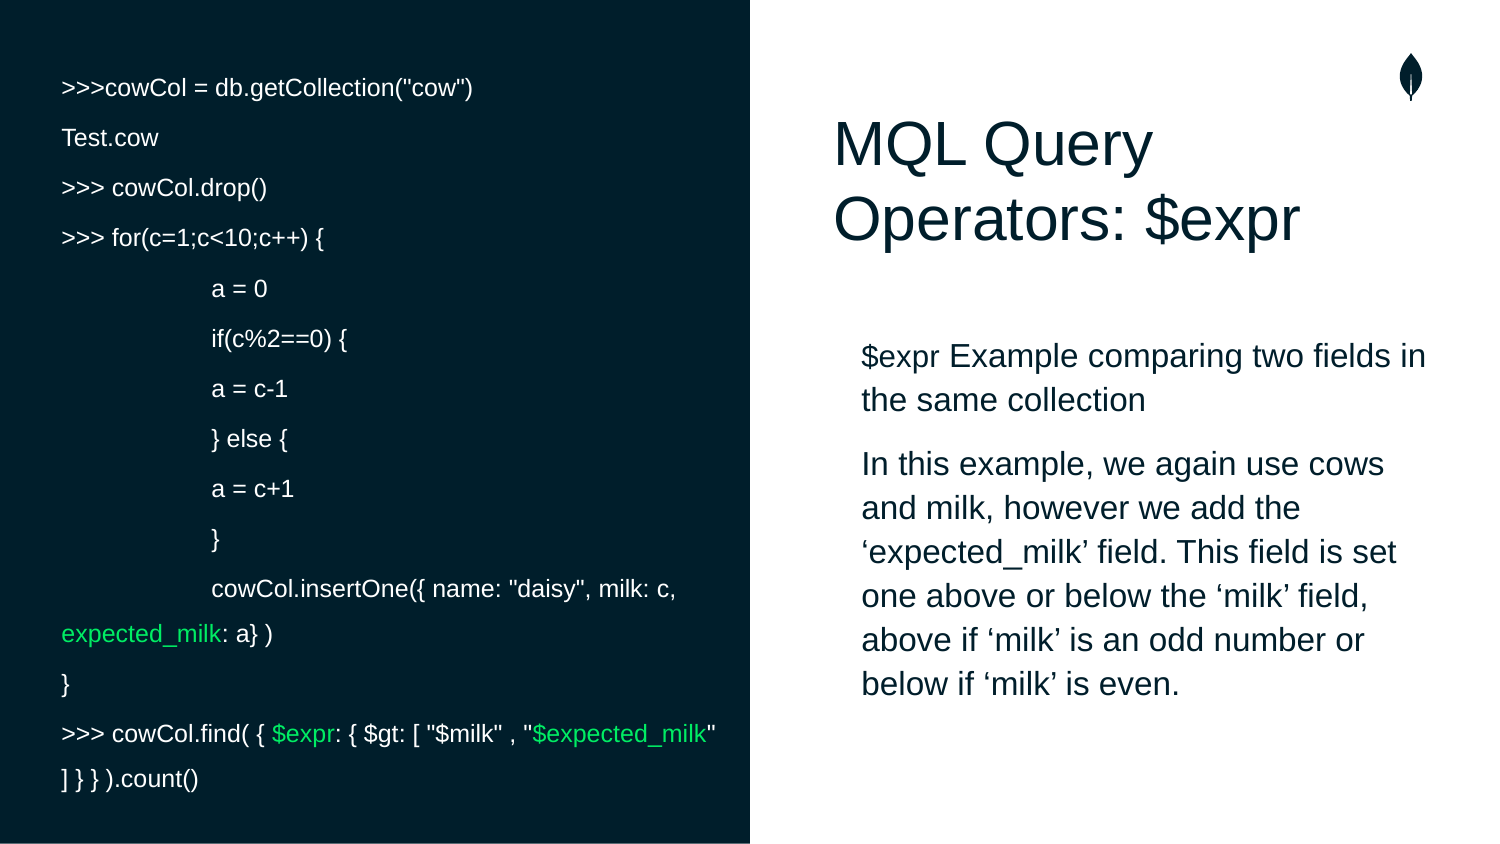

>>>cowCol = db.getCollection("cow")
Test.cow
>>> cowCol.drop()
>>> for(c=1;c<10;c++) {
	a = 0
	if(c%2==0) {
    	a = c-1
	} else {
    	a = c+1
	}
	cowCol.insertOne({ name: "daisy", milk: c, expected_milk: a} )
}
>>> cowCol.find( { $expr: { $gt: [ "$milk" , "$expected_milk" ] } } ).count()
MQL Query Operators: $expr
$expr Example comparing two fields in the same collection
In this example, we again use cows and milk, however we add the ‘expected_milk’ field. This field is set one above or below the ‘milk’ field, above if ‘milk’ is an odd number or below if ‘milk’ is even.